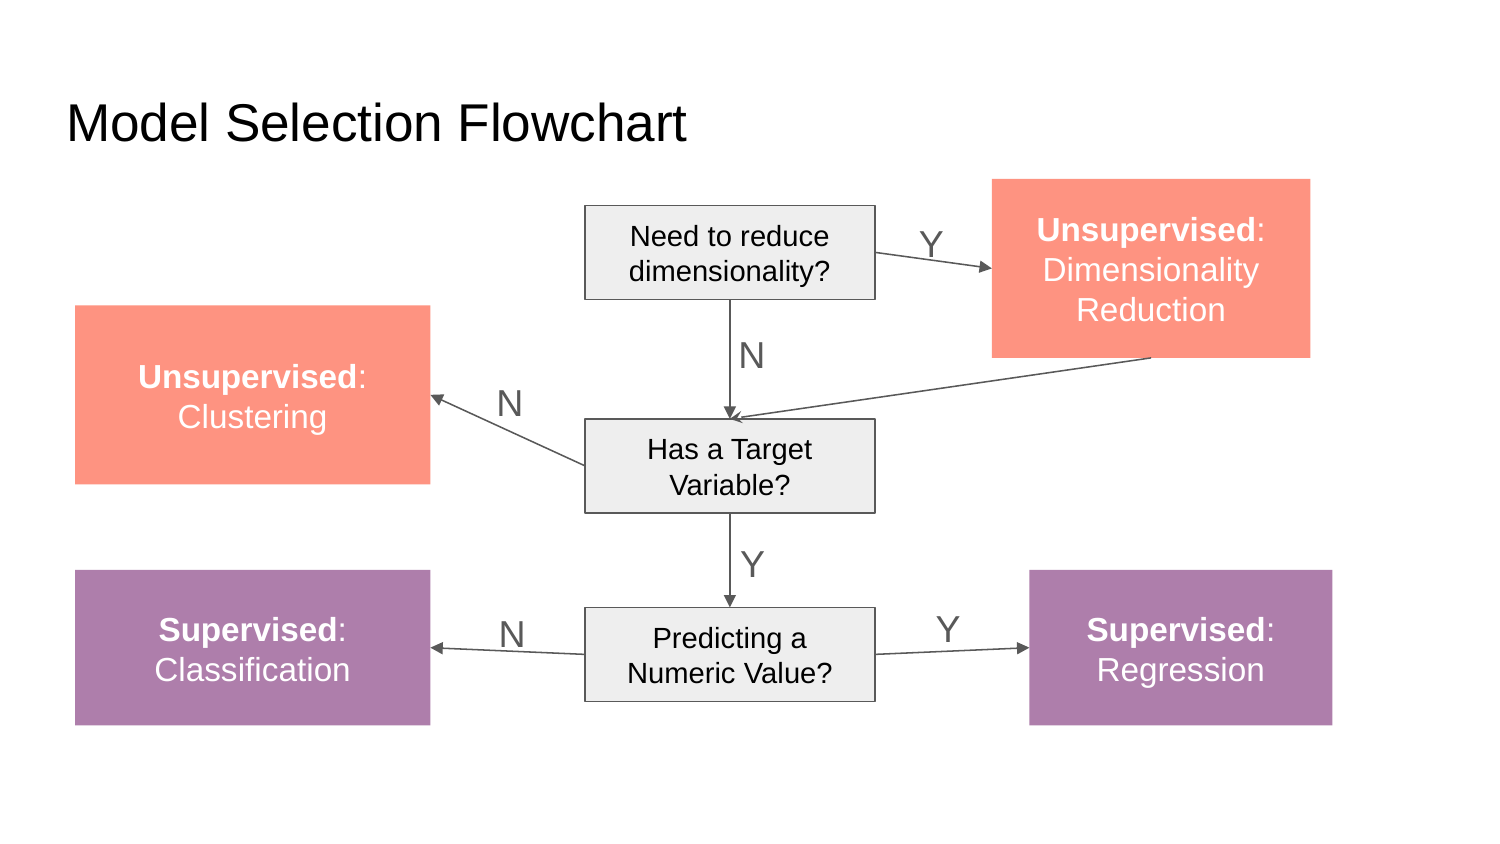

# Model Selection Flowchart
Unsupervised: Dimensionality Reduction
Need to reduce dimensionality?
Y
Unsupervised: Clustering
N
N
Has a Target Variable?
Y
Supervised: Classification
Supervised: Regression
Y
N
Predicting a Numeric Value?